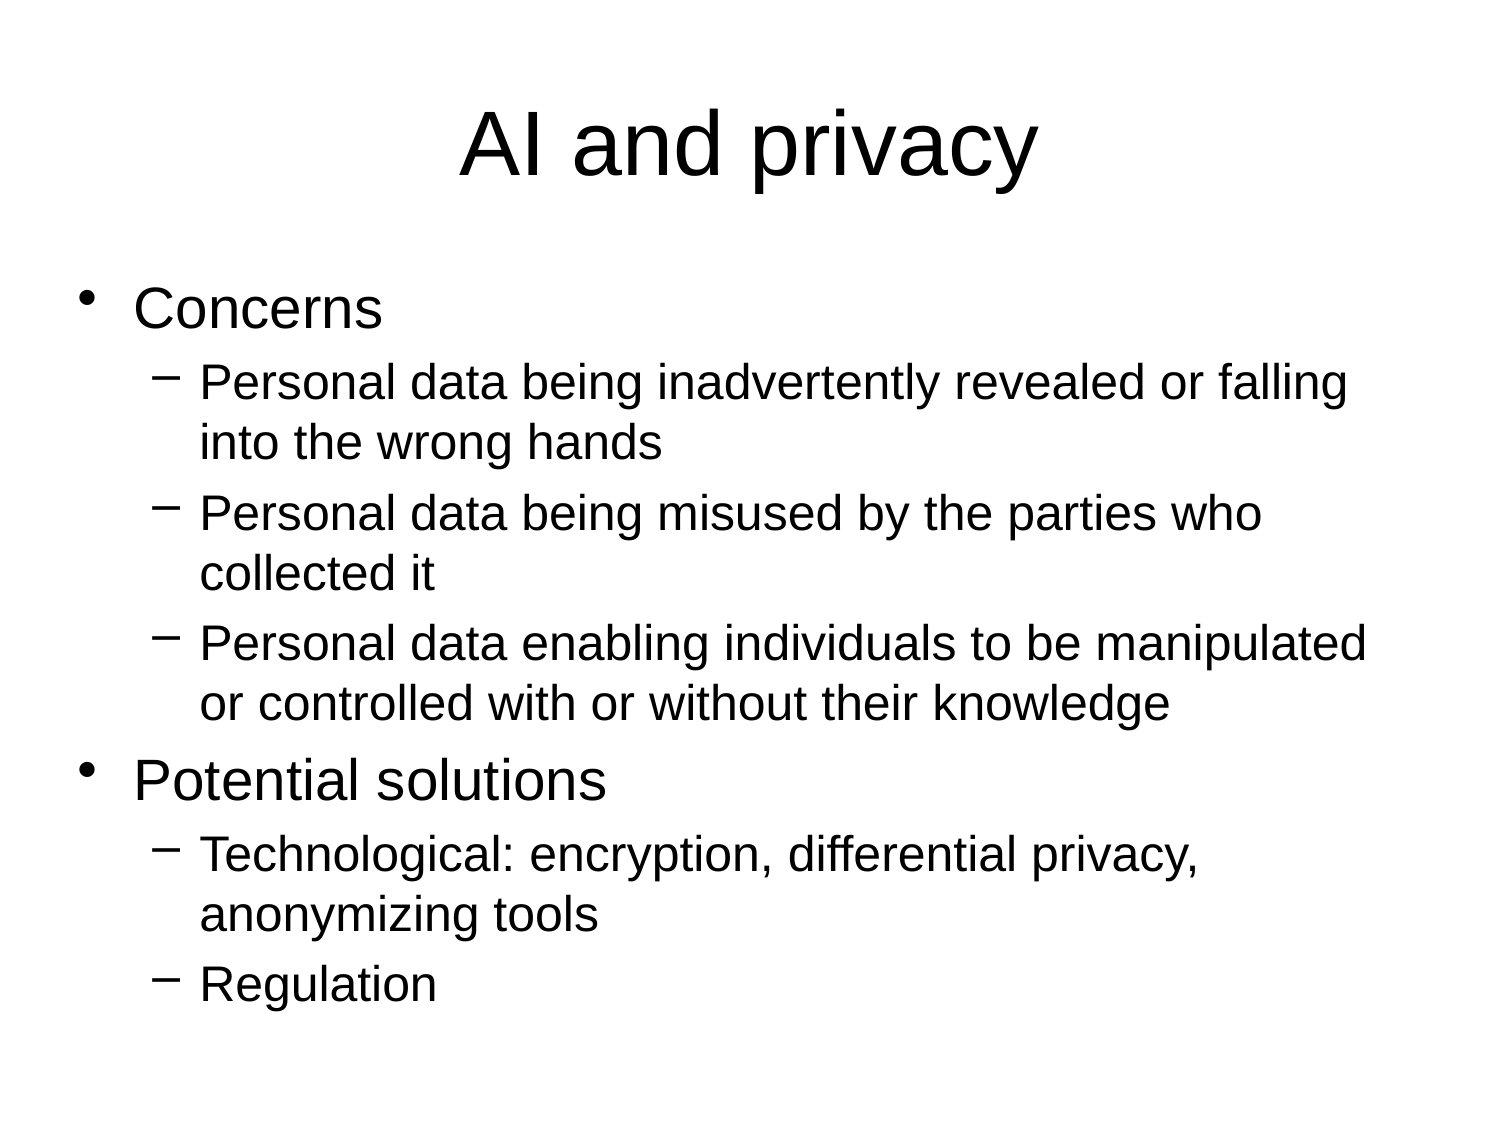

# AI and privacy
Concerns
Personal data being inadvertently revealed or falling into the wrong hands
Personal data being misused by the parties who collected it
Personal data enabling individuals to be manipulated or controlled with or without their knowledge
Potential solutions
Technological: encryption, differential privacy, anonymizing tools
Regulation